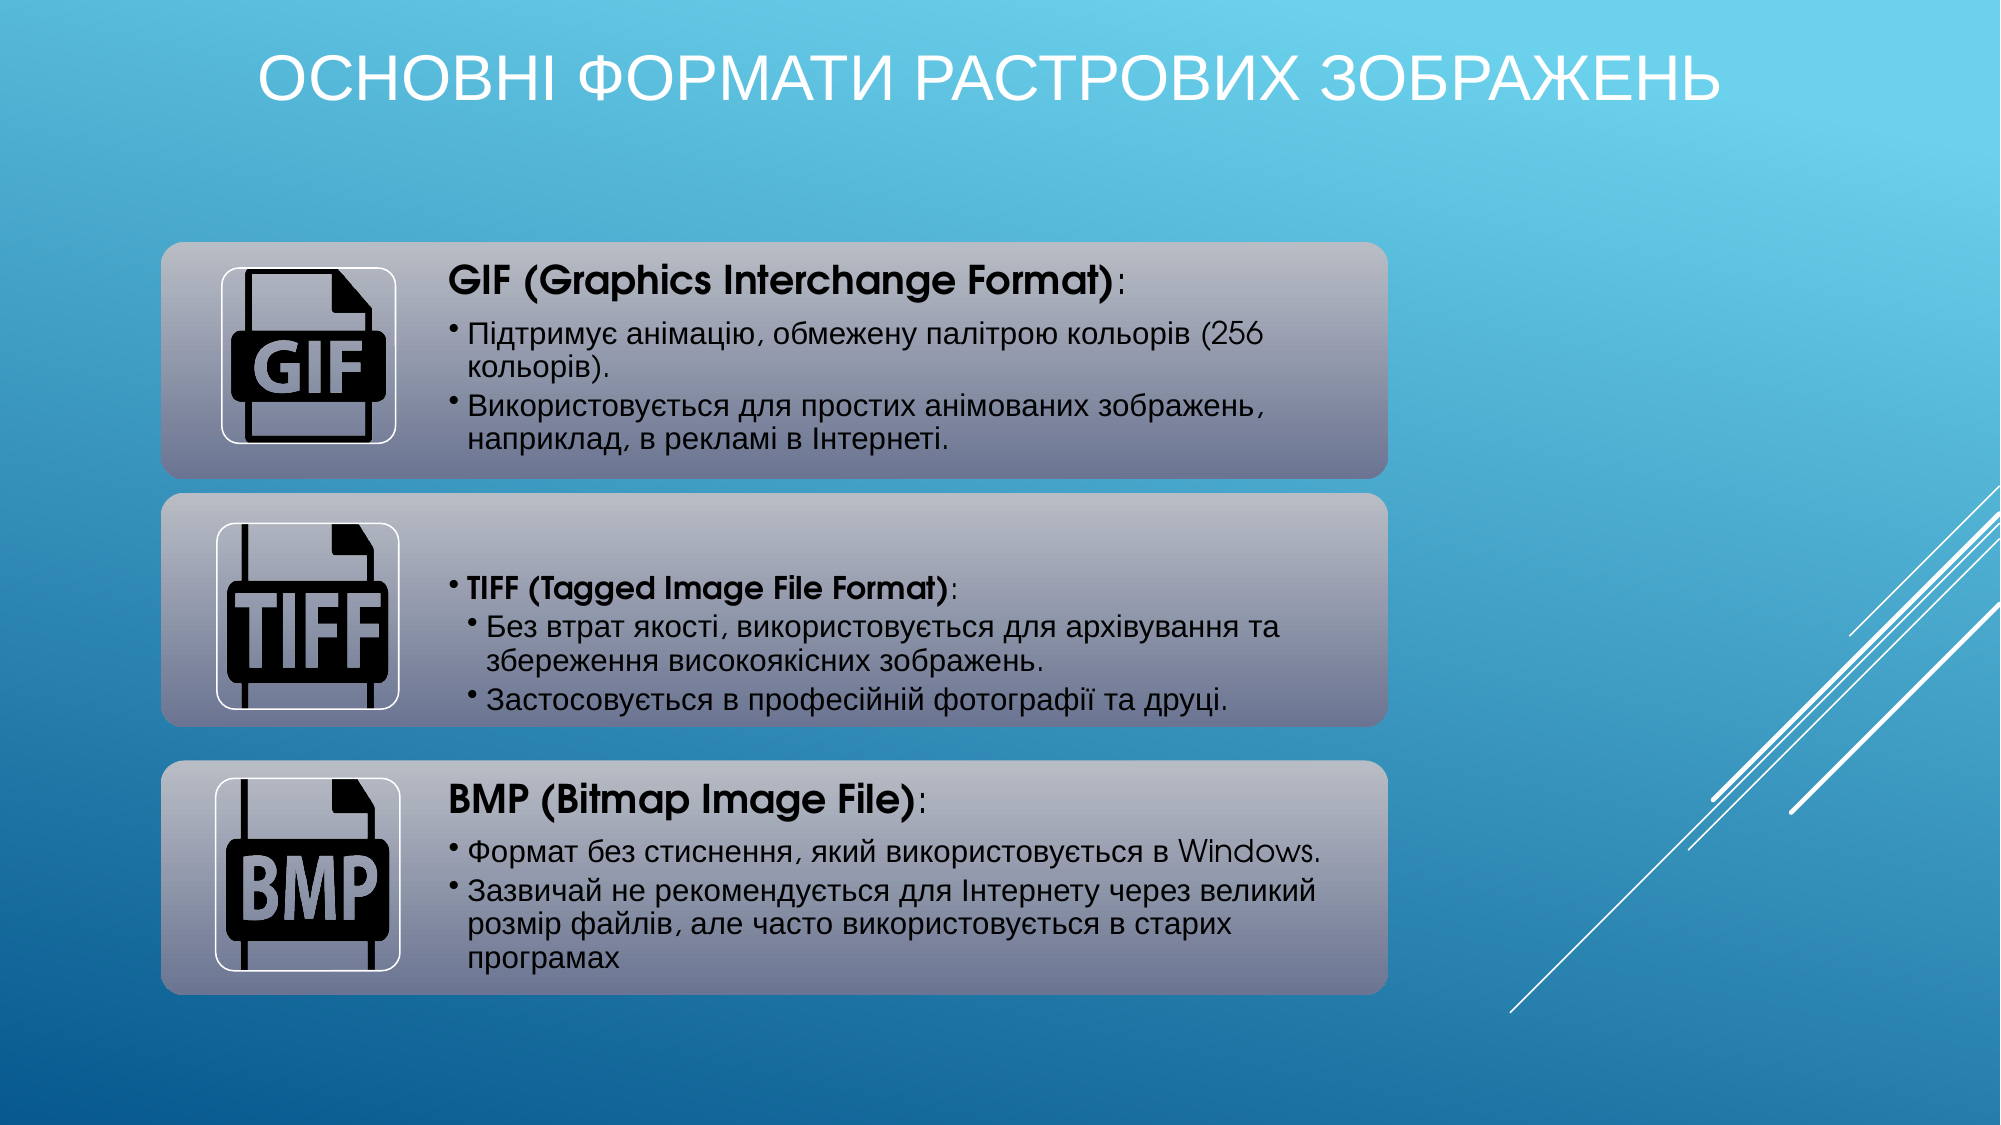

# Основні формати растрових зображень
GIF (Graphics Interchange Format):
Підтримує анімацію, обмежену палітрою кольорів (256 кольорів).
Використовується для простих анімованих зображень, наприклад, в рекламі в Інтернеті.

TIFF (Tagged Image File Format):
Без втрат якості, використовується для архівування та збереження високоякісних зображень.
Застосовується в професійній фотографії та друці.
BMP (Bitmap Image File):
Формат без стиснення, який використовується в Windows.
Зазвичай не рекомендується для Інтернету через великий розмір файлів, але часто використовується в старих програмах